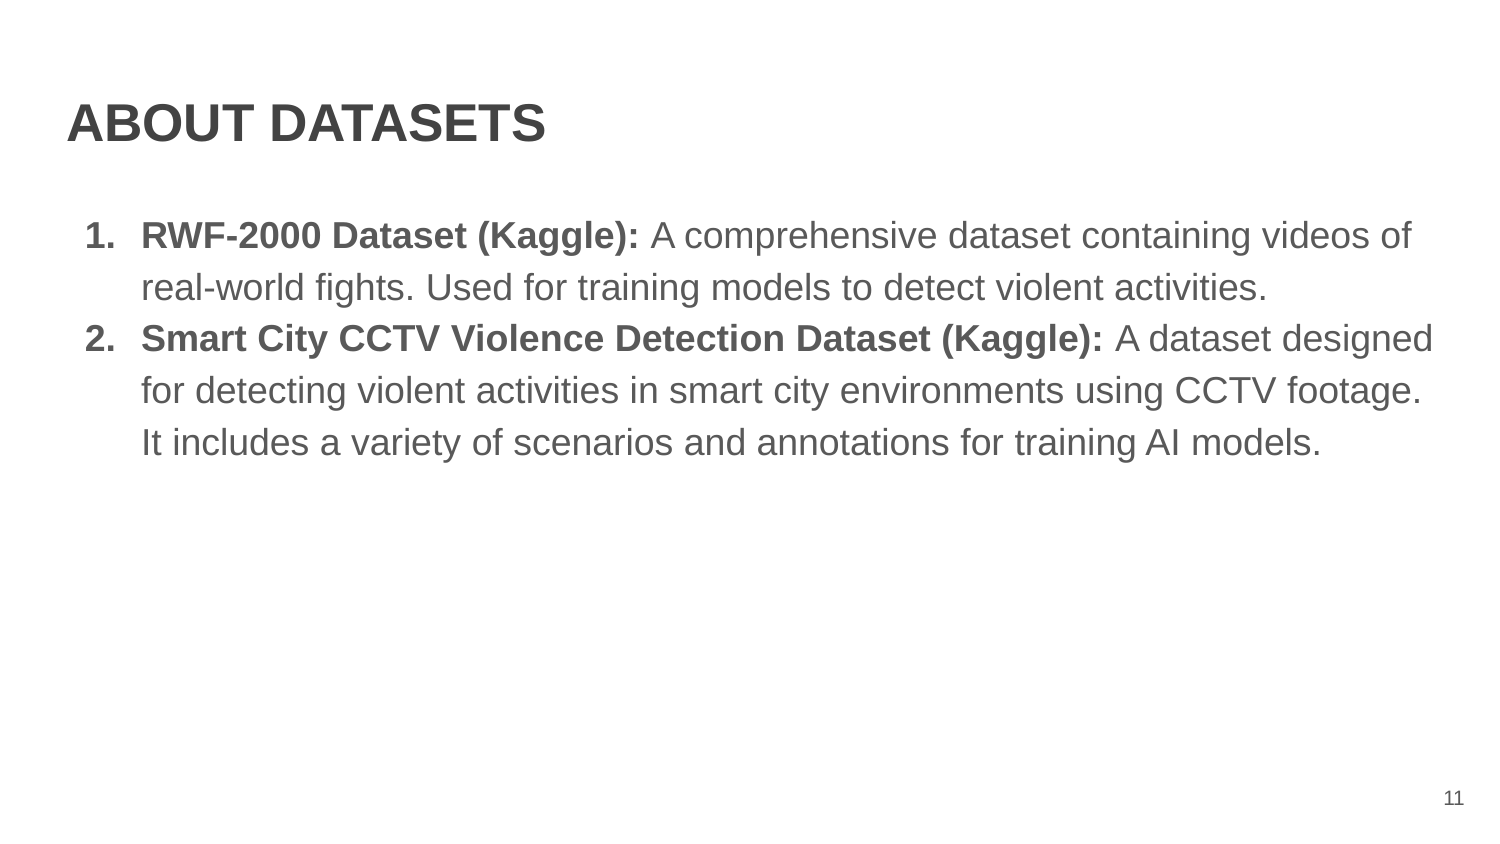

# ABOUT DATASETS
RWF-2000 Dataset (Kaggle): A comprehensive dataset containing videos of real-world fights. Used for training models to detect violent activities.
Smart City CCTV Violence Detection Dataset (Kaggle): A dataset designed for detecting violent activities in smart city environments using CCTV footage. It includes a variety of scenarios and annotations for training AI models.
11